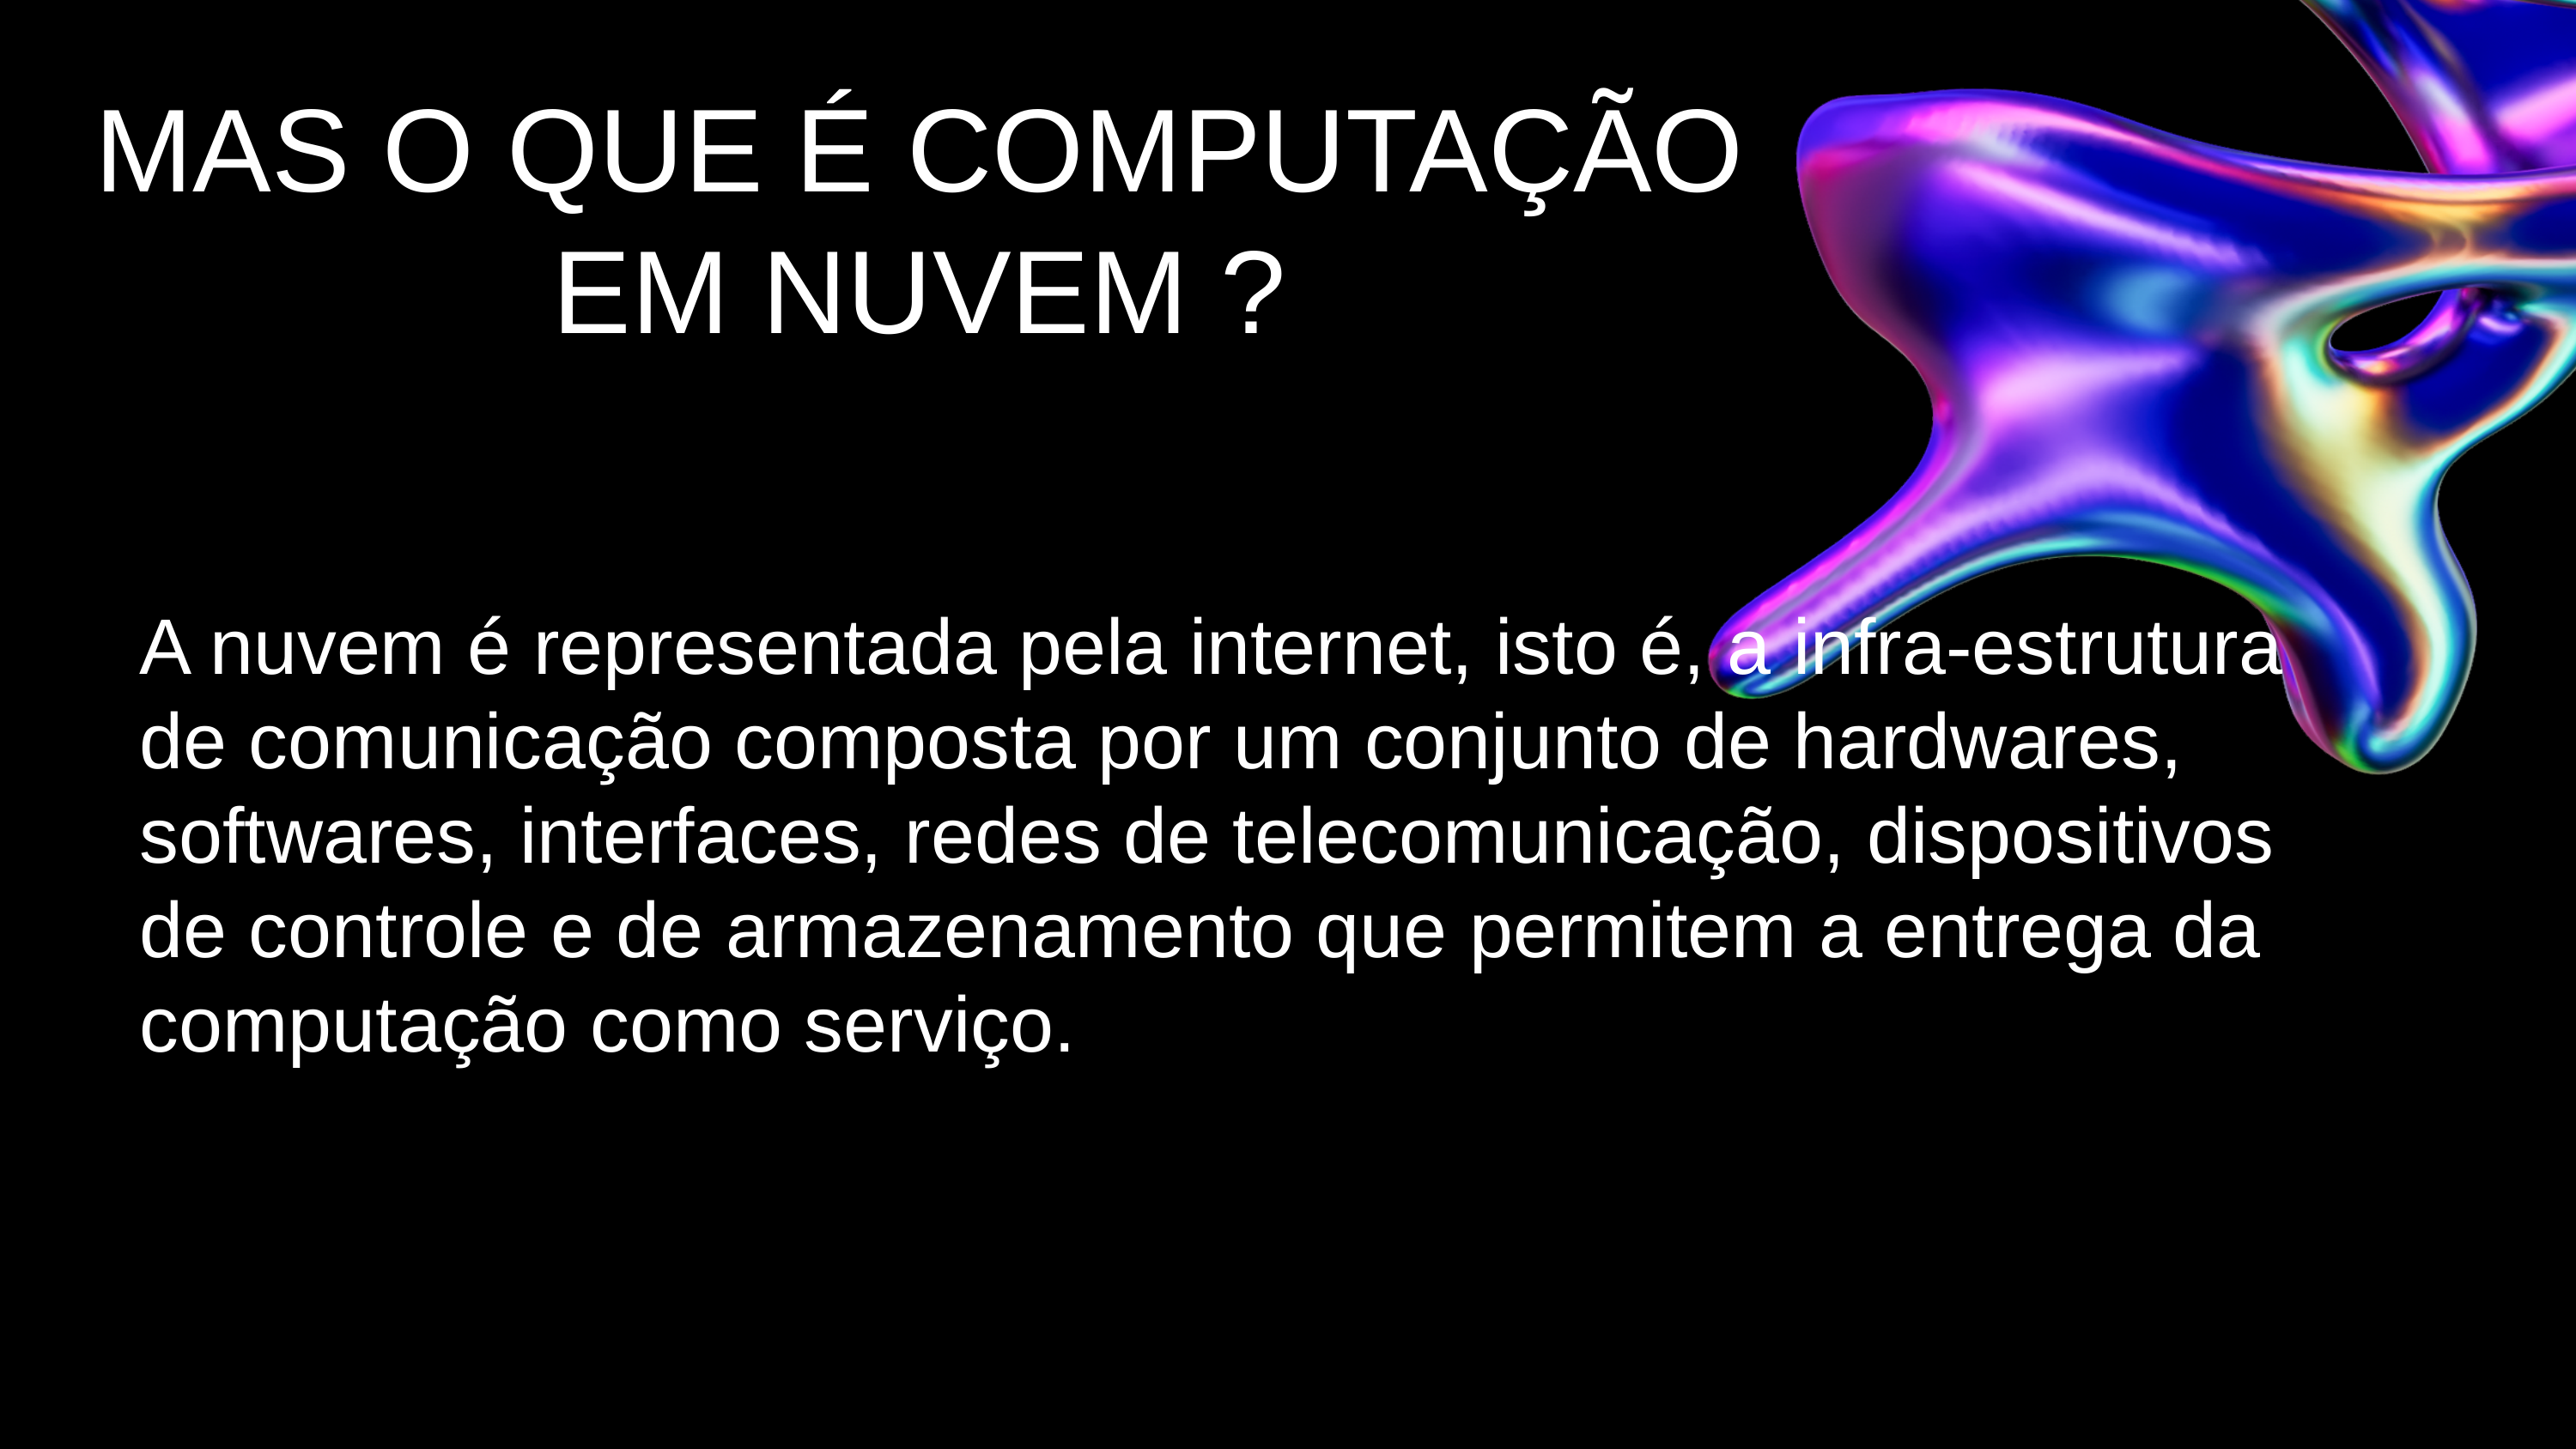

MAS O QUE É COMPUTAÇÃO EM NUVEM ?
A nuvem é representada pela internet, isto é, a infra-estrutura de comunicação composta por um conjunto de hardwares, softwares, interfaces, redes de telecomunicação, dispositivos de controle e de armazenamento que permitem a entrega da computação como serviço.